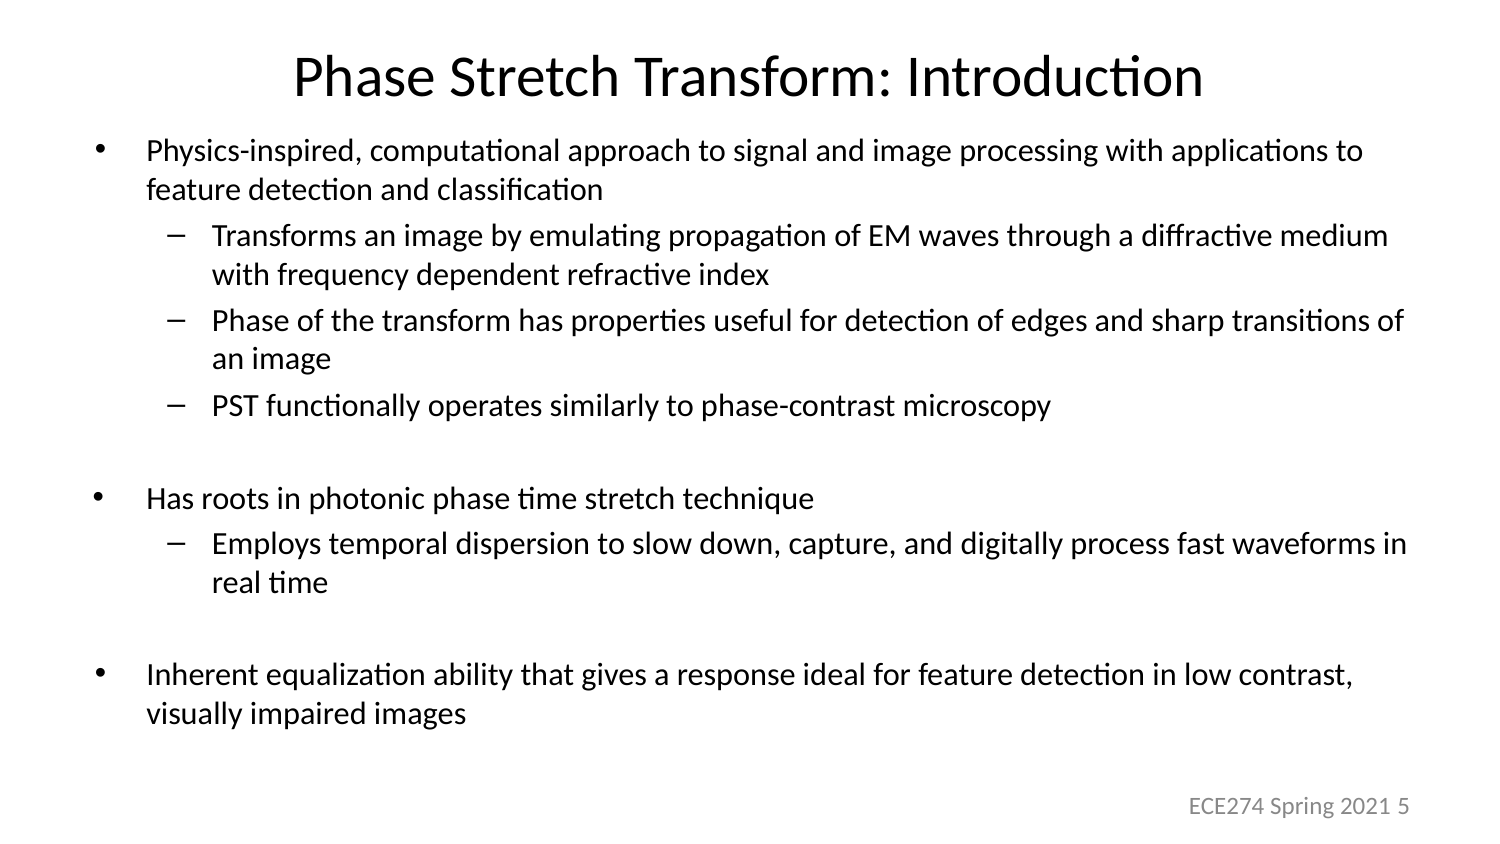

# Phase Stretch Transform: Introduction
Physics-inspired, computational approach to signal and image processing with applications to feature detection and classification
Transforms an image by emulating propagation of EM waves through a diffractive medium with frequency dependent refractive index
Phase of the transform has properties useful for detection of edges and sharp transitions of an image
PST functionally operates similarly to phase-contrast microscopy

Has roots in photonic phase time stretch technique
Employs temporal dispersion to slow down, capture, and digitally process fast waveforms in real time

Inherent equalization ability that gives a response ideal for feature detection in low contrast, visually impaired images
ECE274 Spring 2021 5